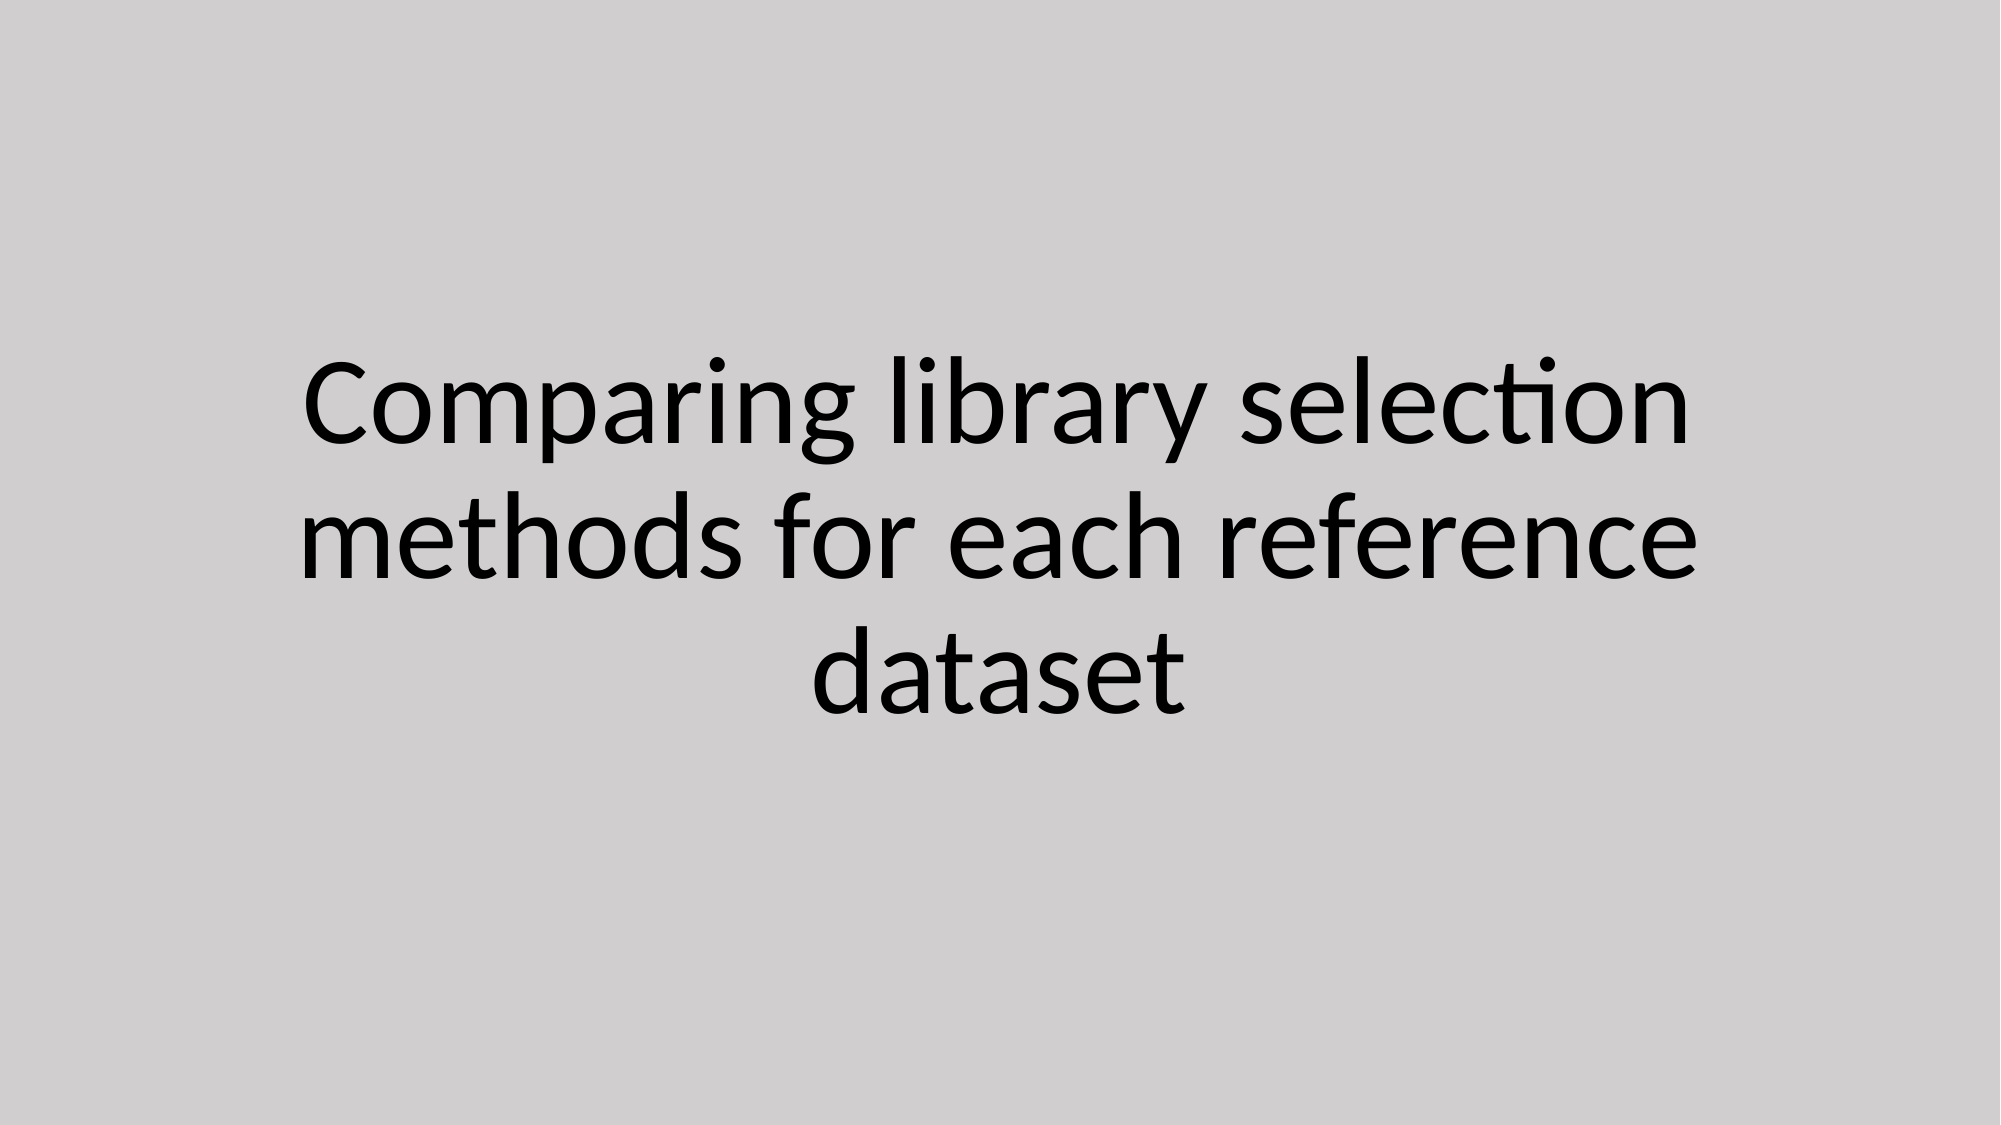

# Comparing library selection methods for each reference dataset